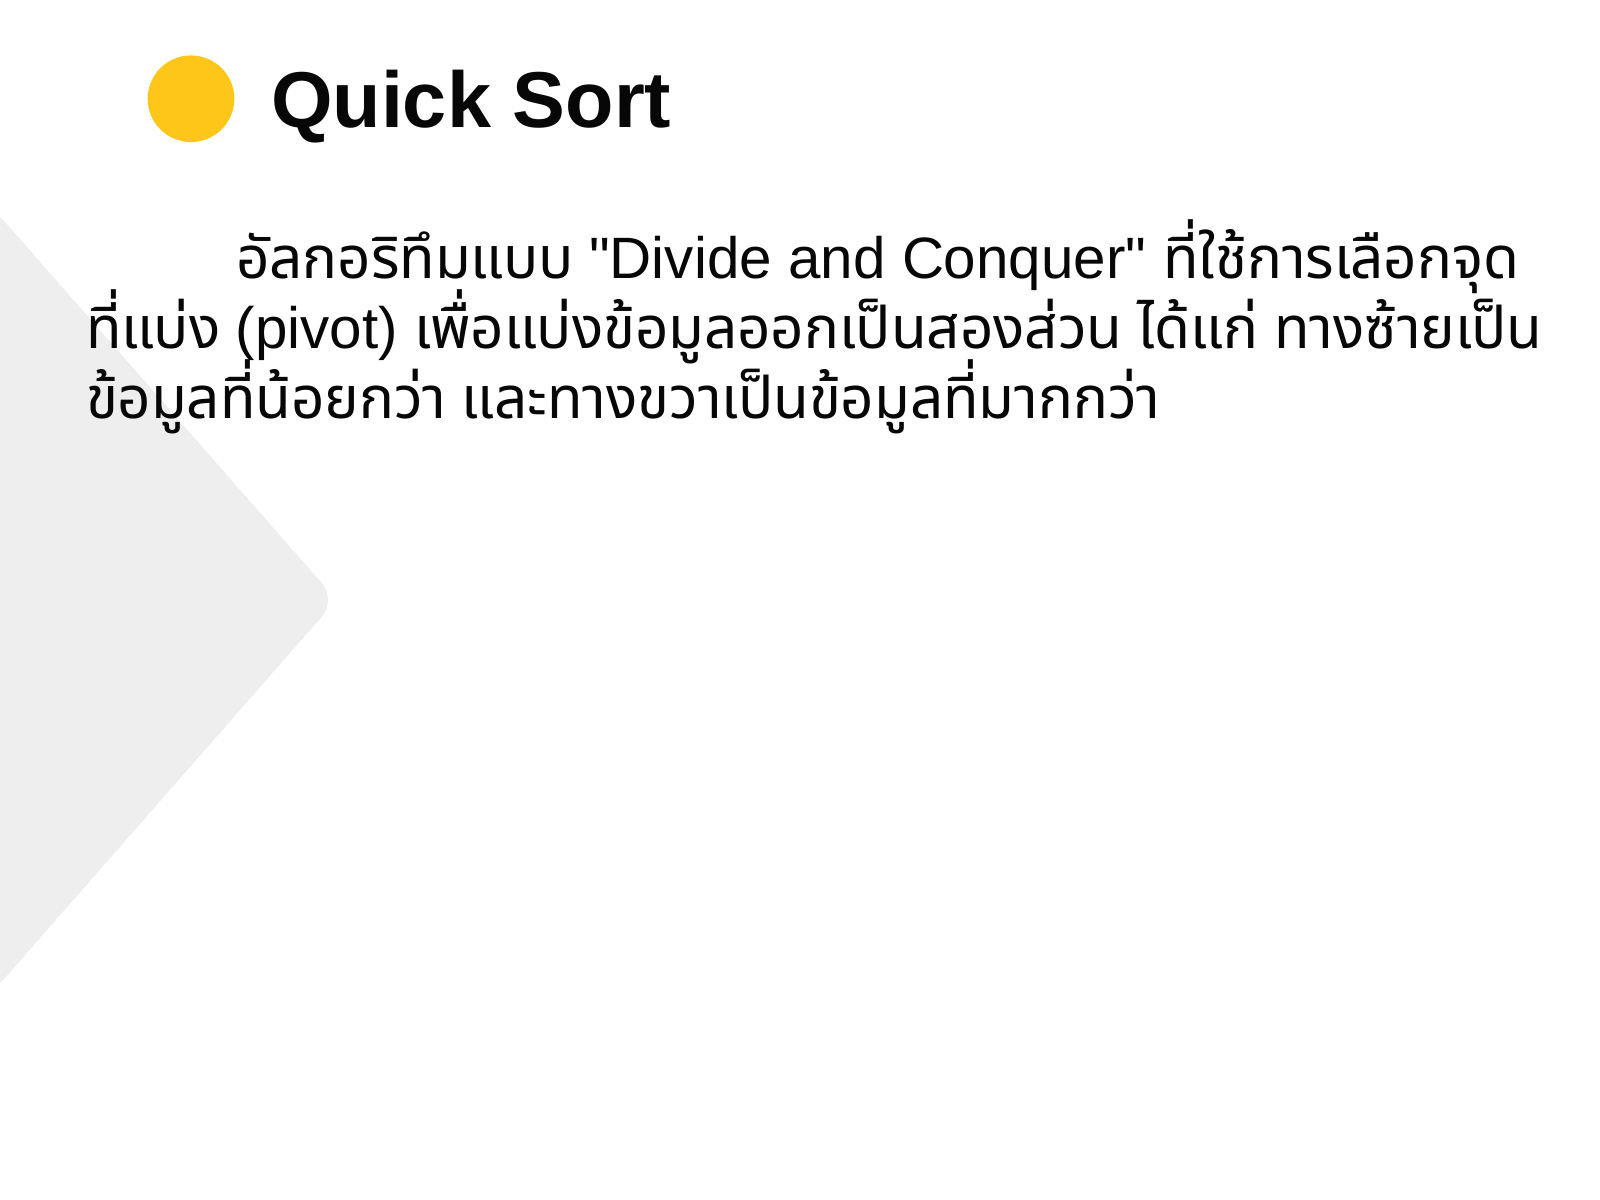

Quick Sort
	อัลกอริทึมแบบ "Divide and Conquer" ที่ใช้การเลือกจุดที่แบ่ง (pivot) เพื่อแบ่งข้อมูลออกเป็นสองส่วน ได้แก่ ทางซ้ายเป็นข้อมูลที่น้อยกว่า และทางขวาเป็นข้อมูลที่มากกว่า